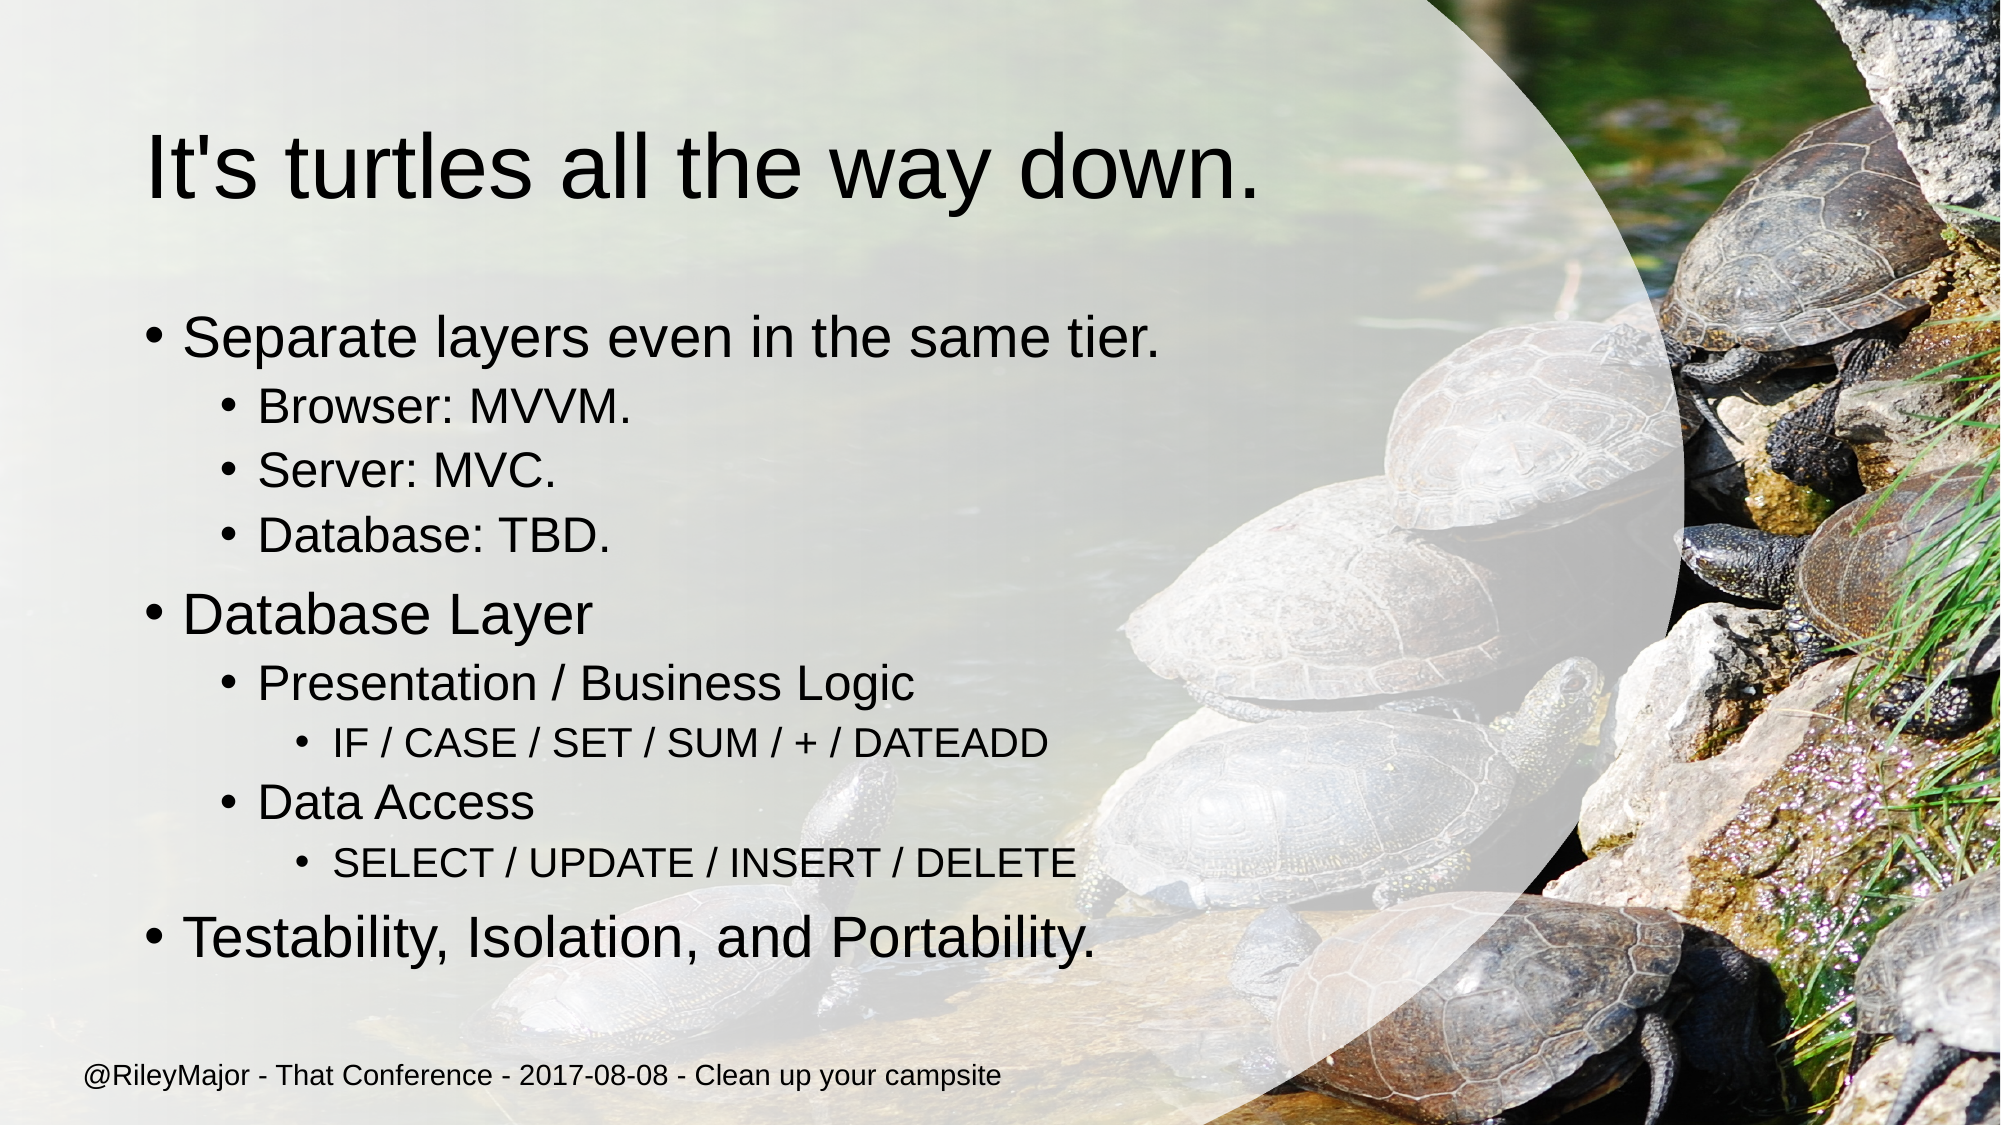

# It's turtles all the way down.
Separate layers even in the same tier.
Browser: MVVM.
Server: MVC.
Database: TBD.
Database Layer
Presentation / Business Logic
IF / CASE / SET / SUM / + / DATEADD
Data Access
SELECT / UPDATE / INSERT / DELETE
Testability, Isolation, and Portability.
6